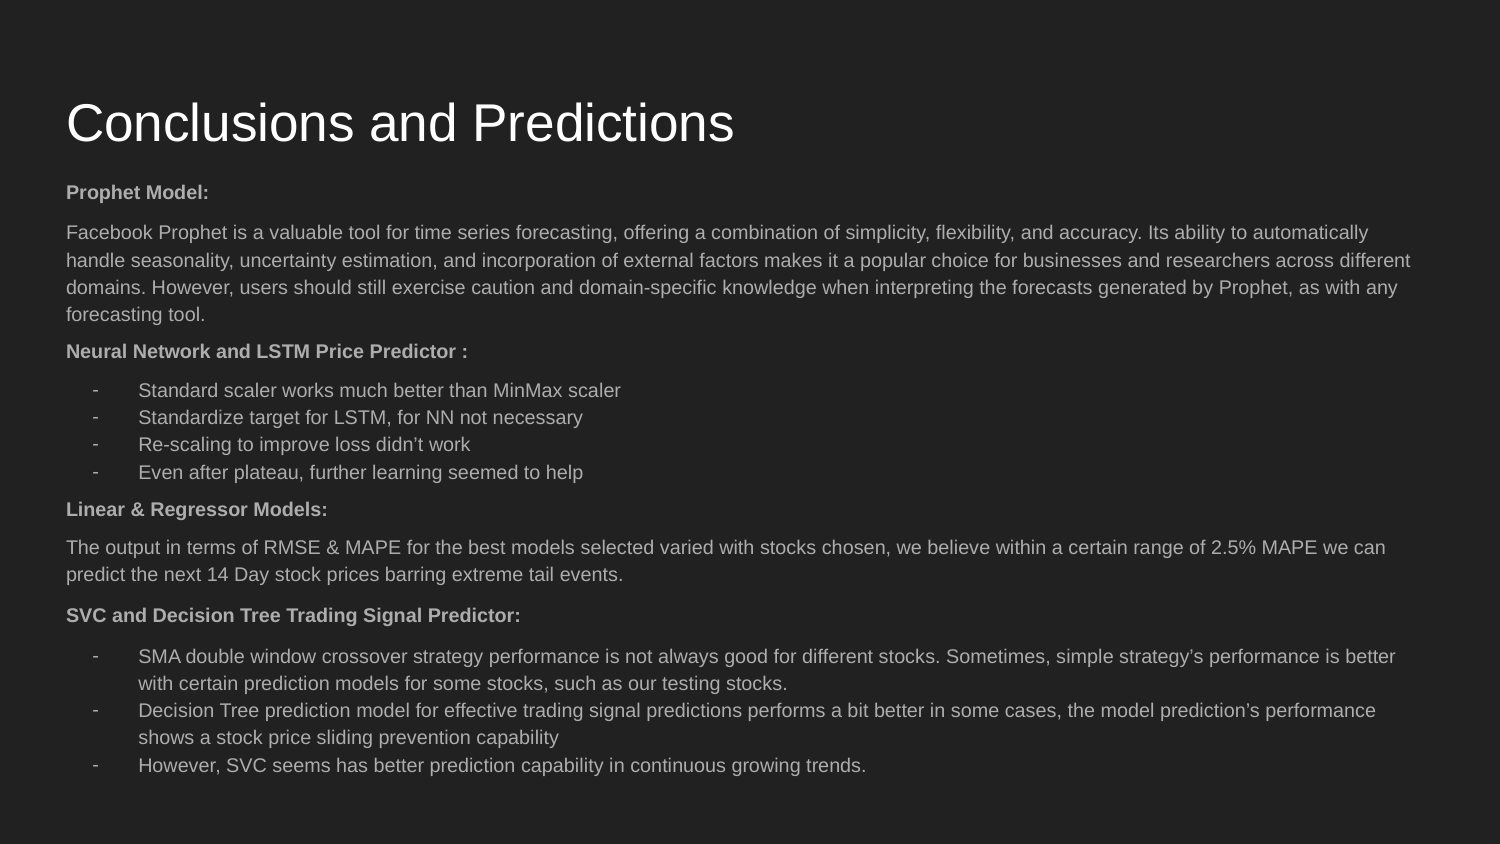

# Conclusions and Predictions
Prophet Model:
Facebook Prophet is a valuable tool for time series forecasting, offering a combination of simplicity, flexibility, and accuracy. Its ability to automatically handle seasonality, uncertainty estimation, and incorporation of external factors makes it a popular choice for businesses and researchers across different domains. However, users should still exercise caution and domain-specific knowledge when interpreting the forecasts generated by Prophet, as with any forecasting tool.
Neural Network and LSTM Price Predictor :
Standard scaler works much better than MinMax scaler
Standardize target for LSTM, for NN not necessary
Re-scaling to improve loss didn’t work
Even after plateau, further learning seemed to help
Linear & Regressor Models:
The output in terms of RMSE & MAPE for the best models selected varied with stocks chosen, we believe within a certain range of 2.5% MAPE we can predict the next 14 Day stock prices barring extreme tail events.
SVC and Decision Tree Trading Signal Predictor:
SMA double window crossover strategy performance is not always good for different stocks. Sometimes, simple strategy’s performance is better with certain prediction models for some stocks, such as our testing stocks.
Decision Tree prediction model for effective trading signal predictions performs a bit better in some cases, the model prediction’s performance shows a stock price sliding prevention capability
However, SVC seems has better prediction capability in continuous growing trends.